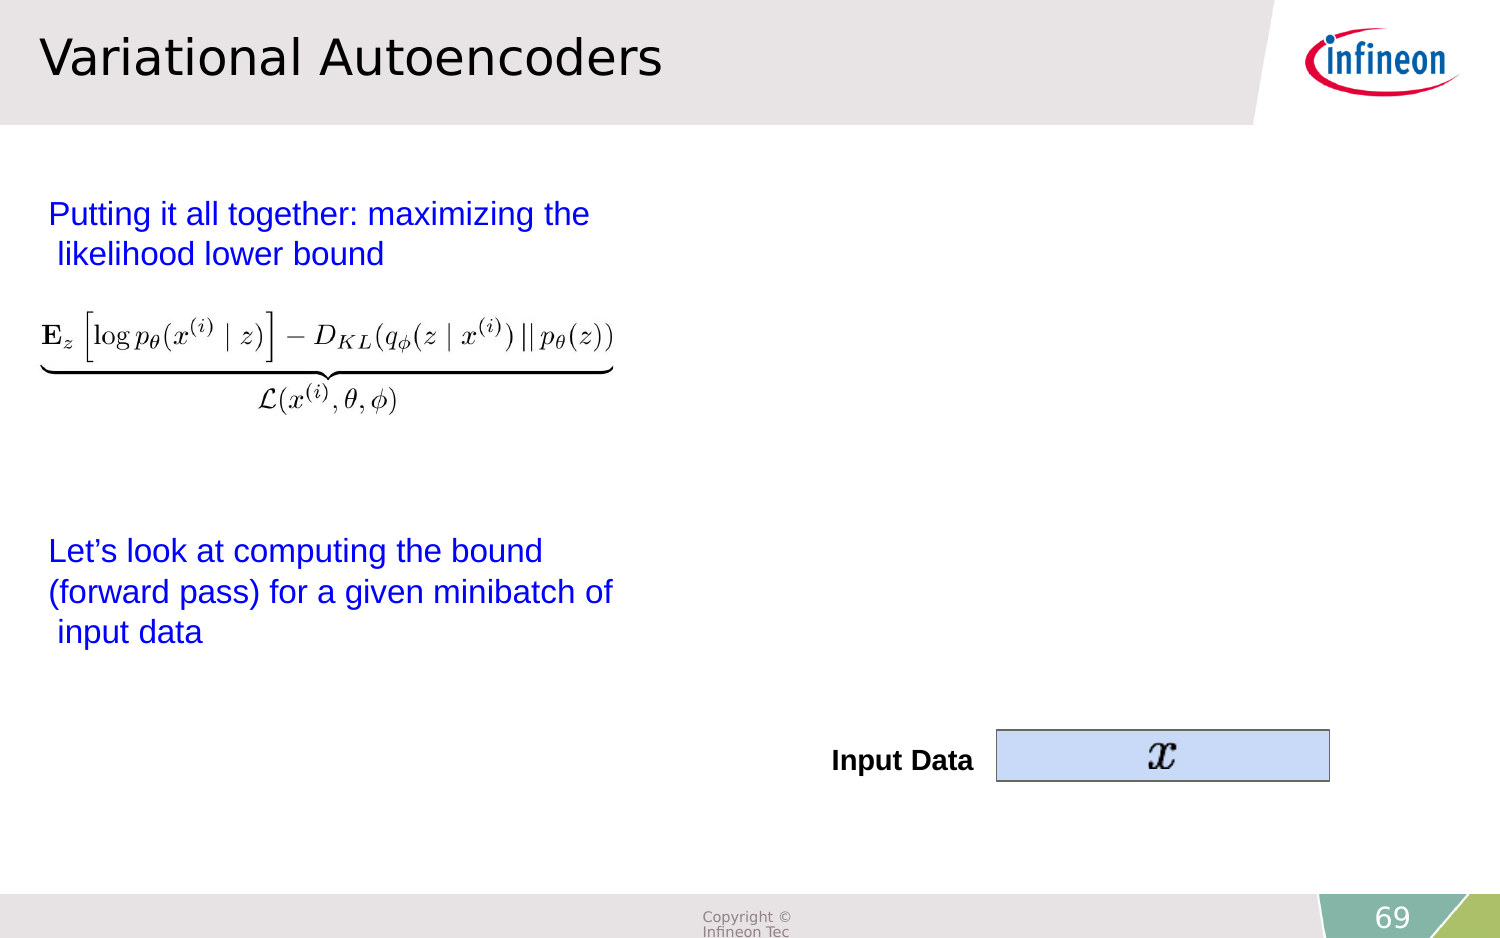

Variational Autoencoders
Putting it all together: maximizing the  likelihood lower bound

Let’s look at computing the bound  (forward pass) for a given minibatch of  input data

Input Data

Lecture 13 -
Copyright © Infineon Technologies AG 2018. All rights reserved.
69